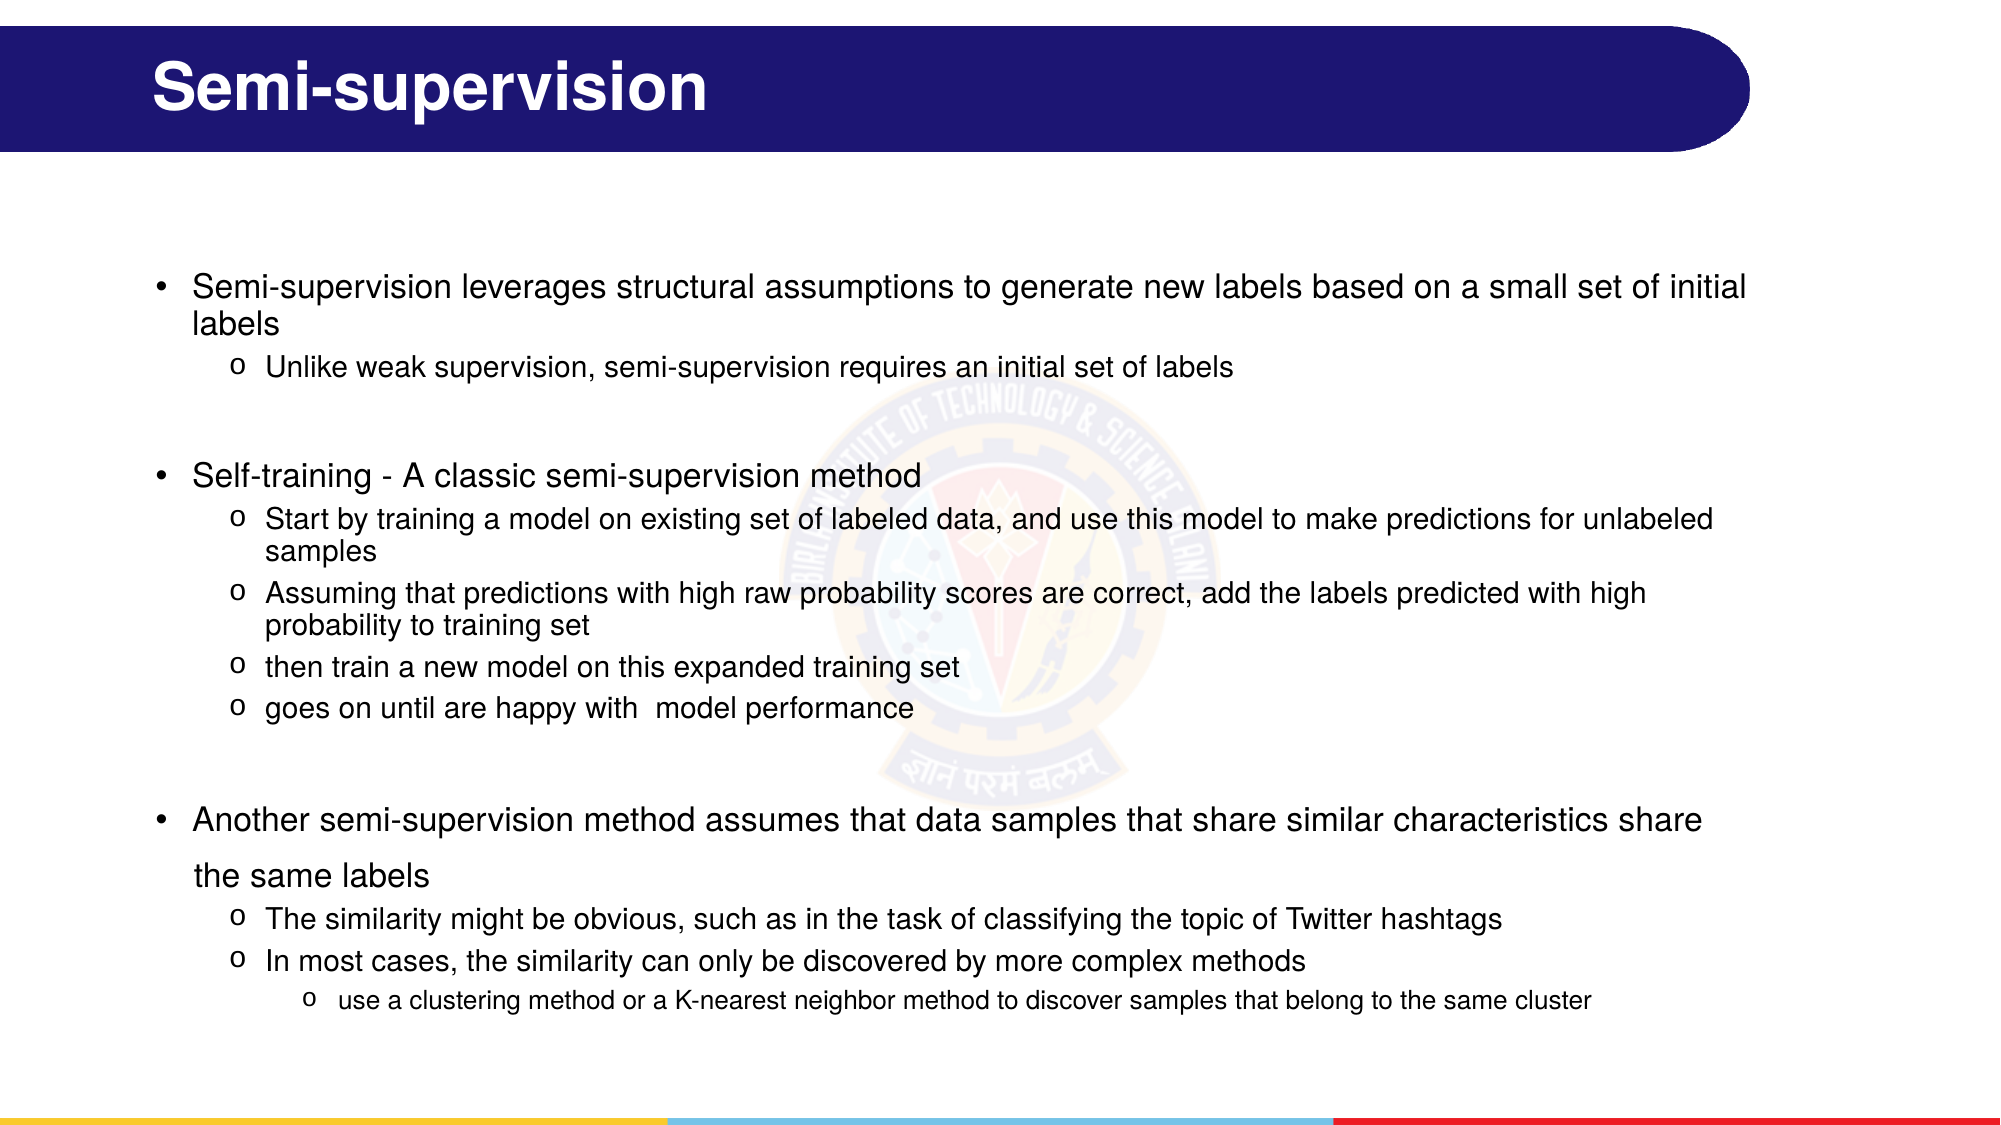

# Semi-supervision

Semi-supervision leverages structural assumptions to generate new labels based on a small set of initial labels
Unlike weak supervision, semi-supervision requires an initial set of labels

Self-training - A classic semi-supervision method
Start by training a model on existing set of labeled data, and use this model to make predictions for unlabeled samples
Assuming that predictions with high raw probability scores are correct, add the labels predicted with high probability to training set
then train a new model on this expanded training set
goes on until are happy with  model performance

Another semi-supervision method assumes that data samples that share similar characteristics share
    the same labels
The similarity might be obvious, such as in the task of classifying the topic of Twitter hashtags
In most cases, the similarity can only be discovered by more complex methods
use a clustering method or a K-nearest neighbor method to discover samples that belong to the same cluster